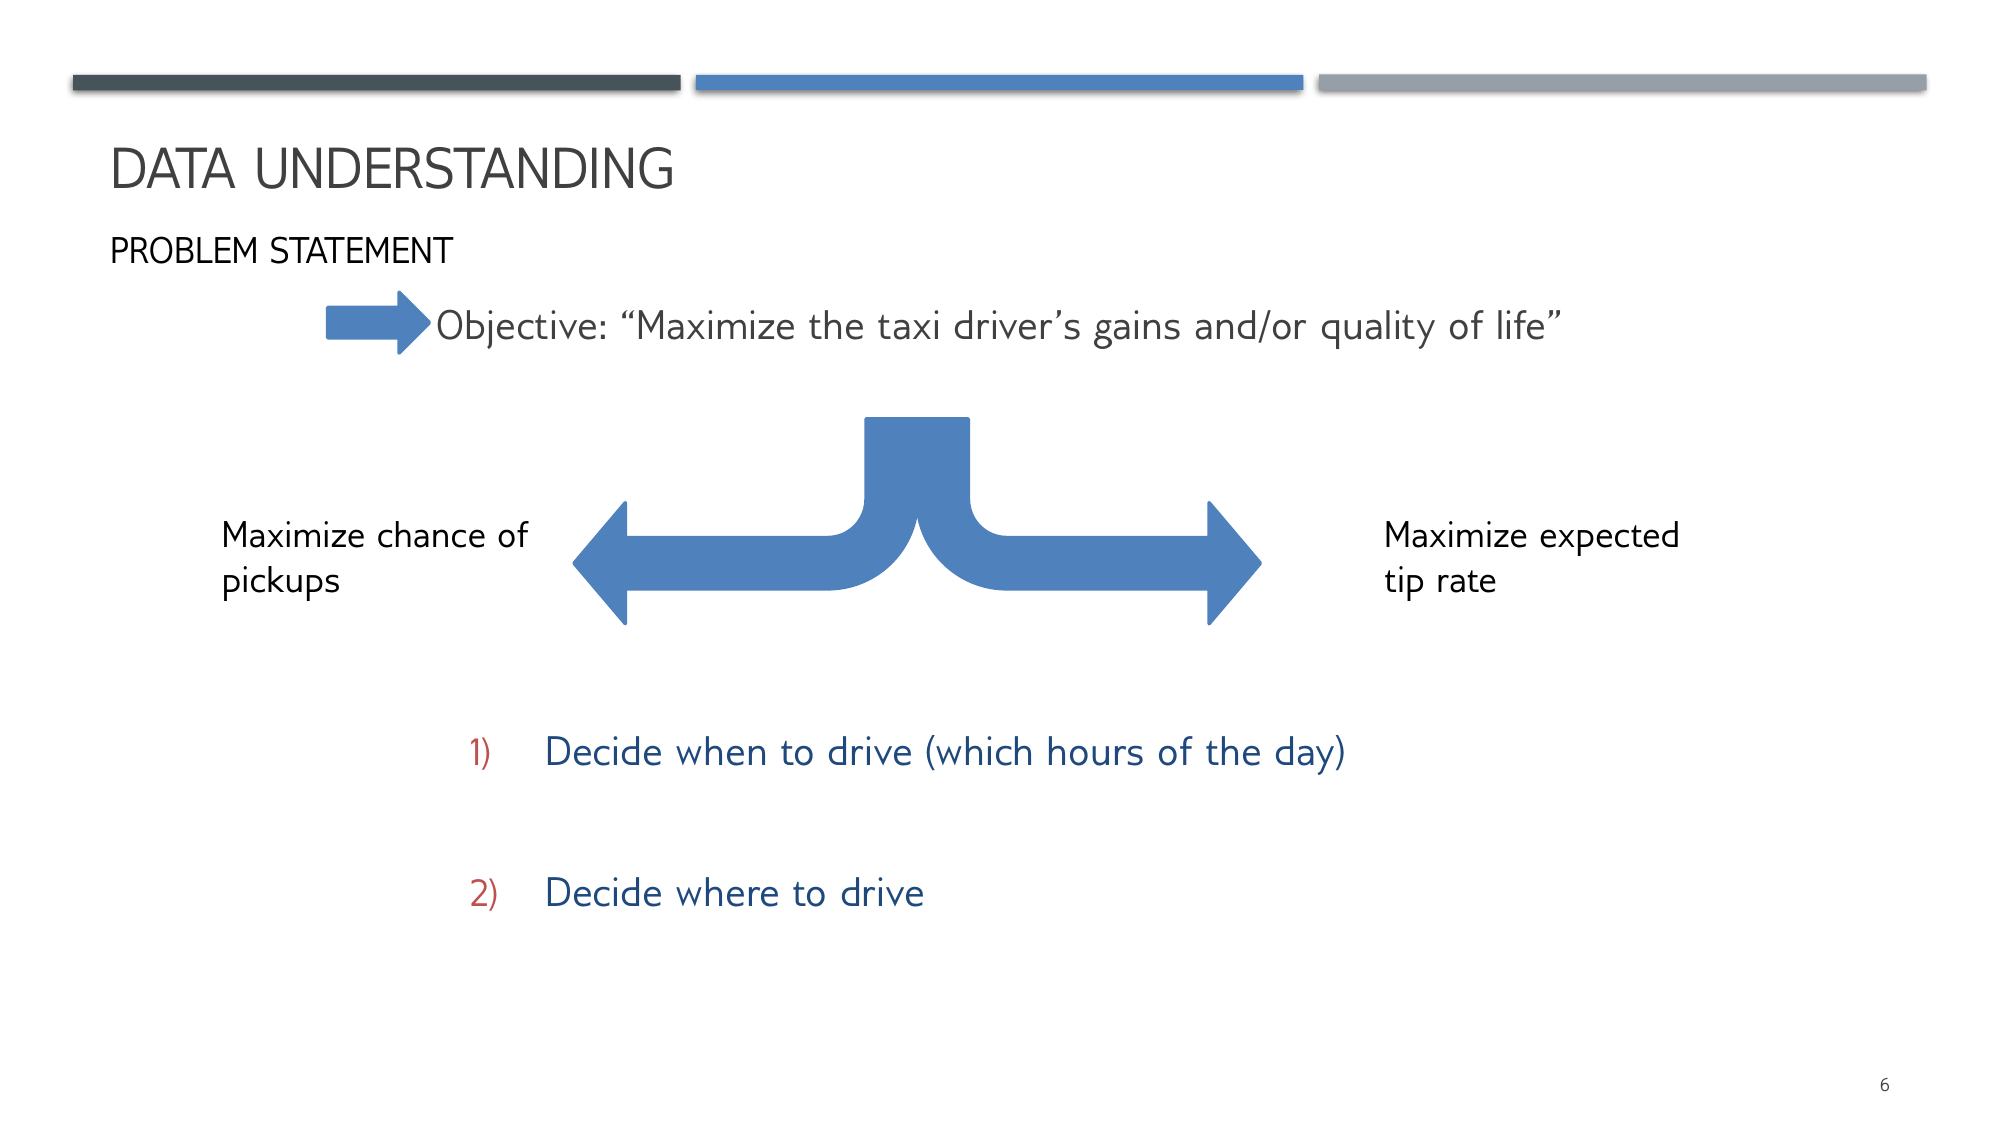

# DATA understanding
PROBLEM STATEMENT
Objective: “Maximize the taxi driver’s gains and/or quality of life”

Decide when to drive (which hours of the day)

Decide where to drive

Maximize expected tip rate
Maximize chance of pickups
6